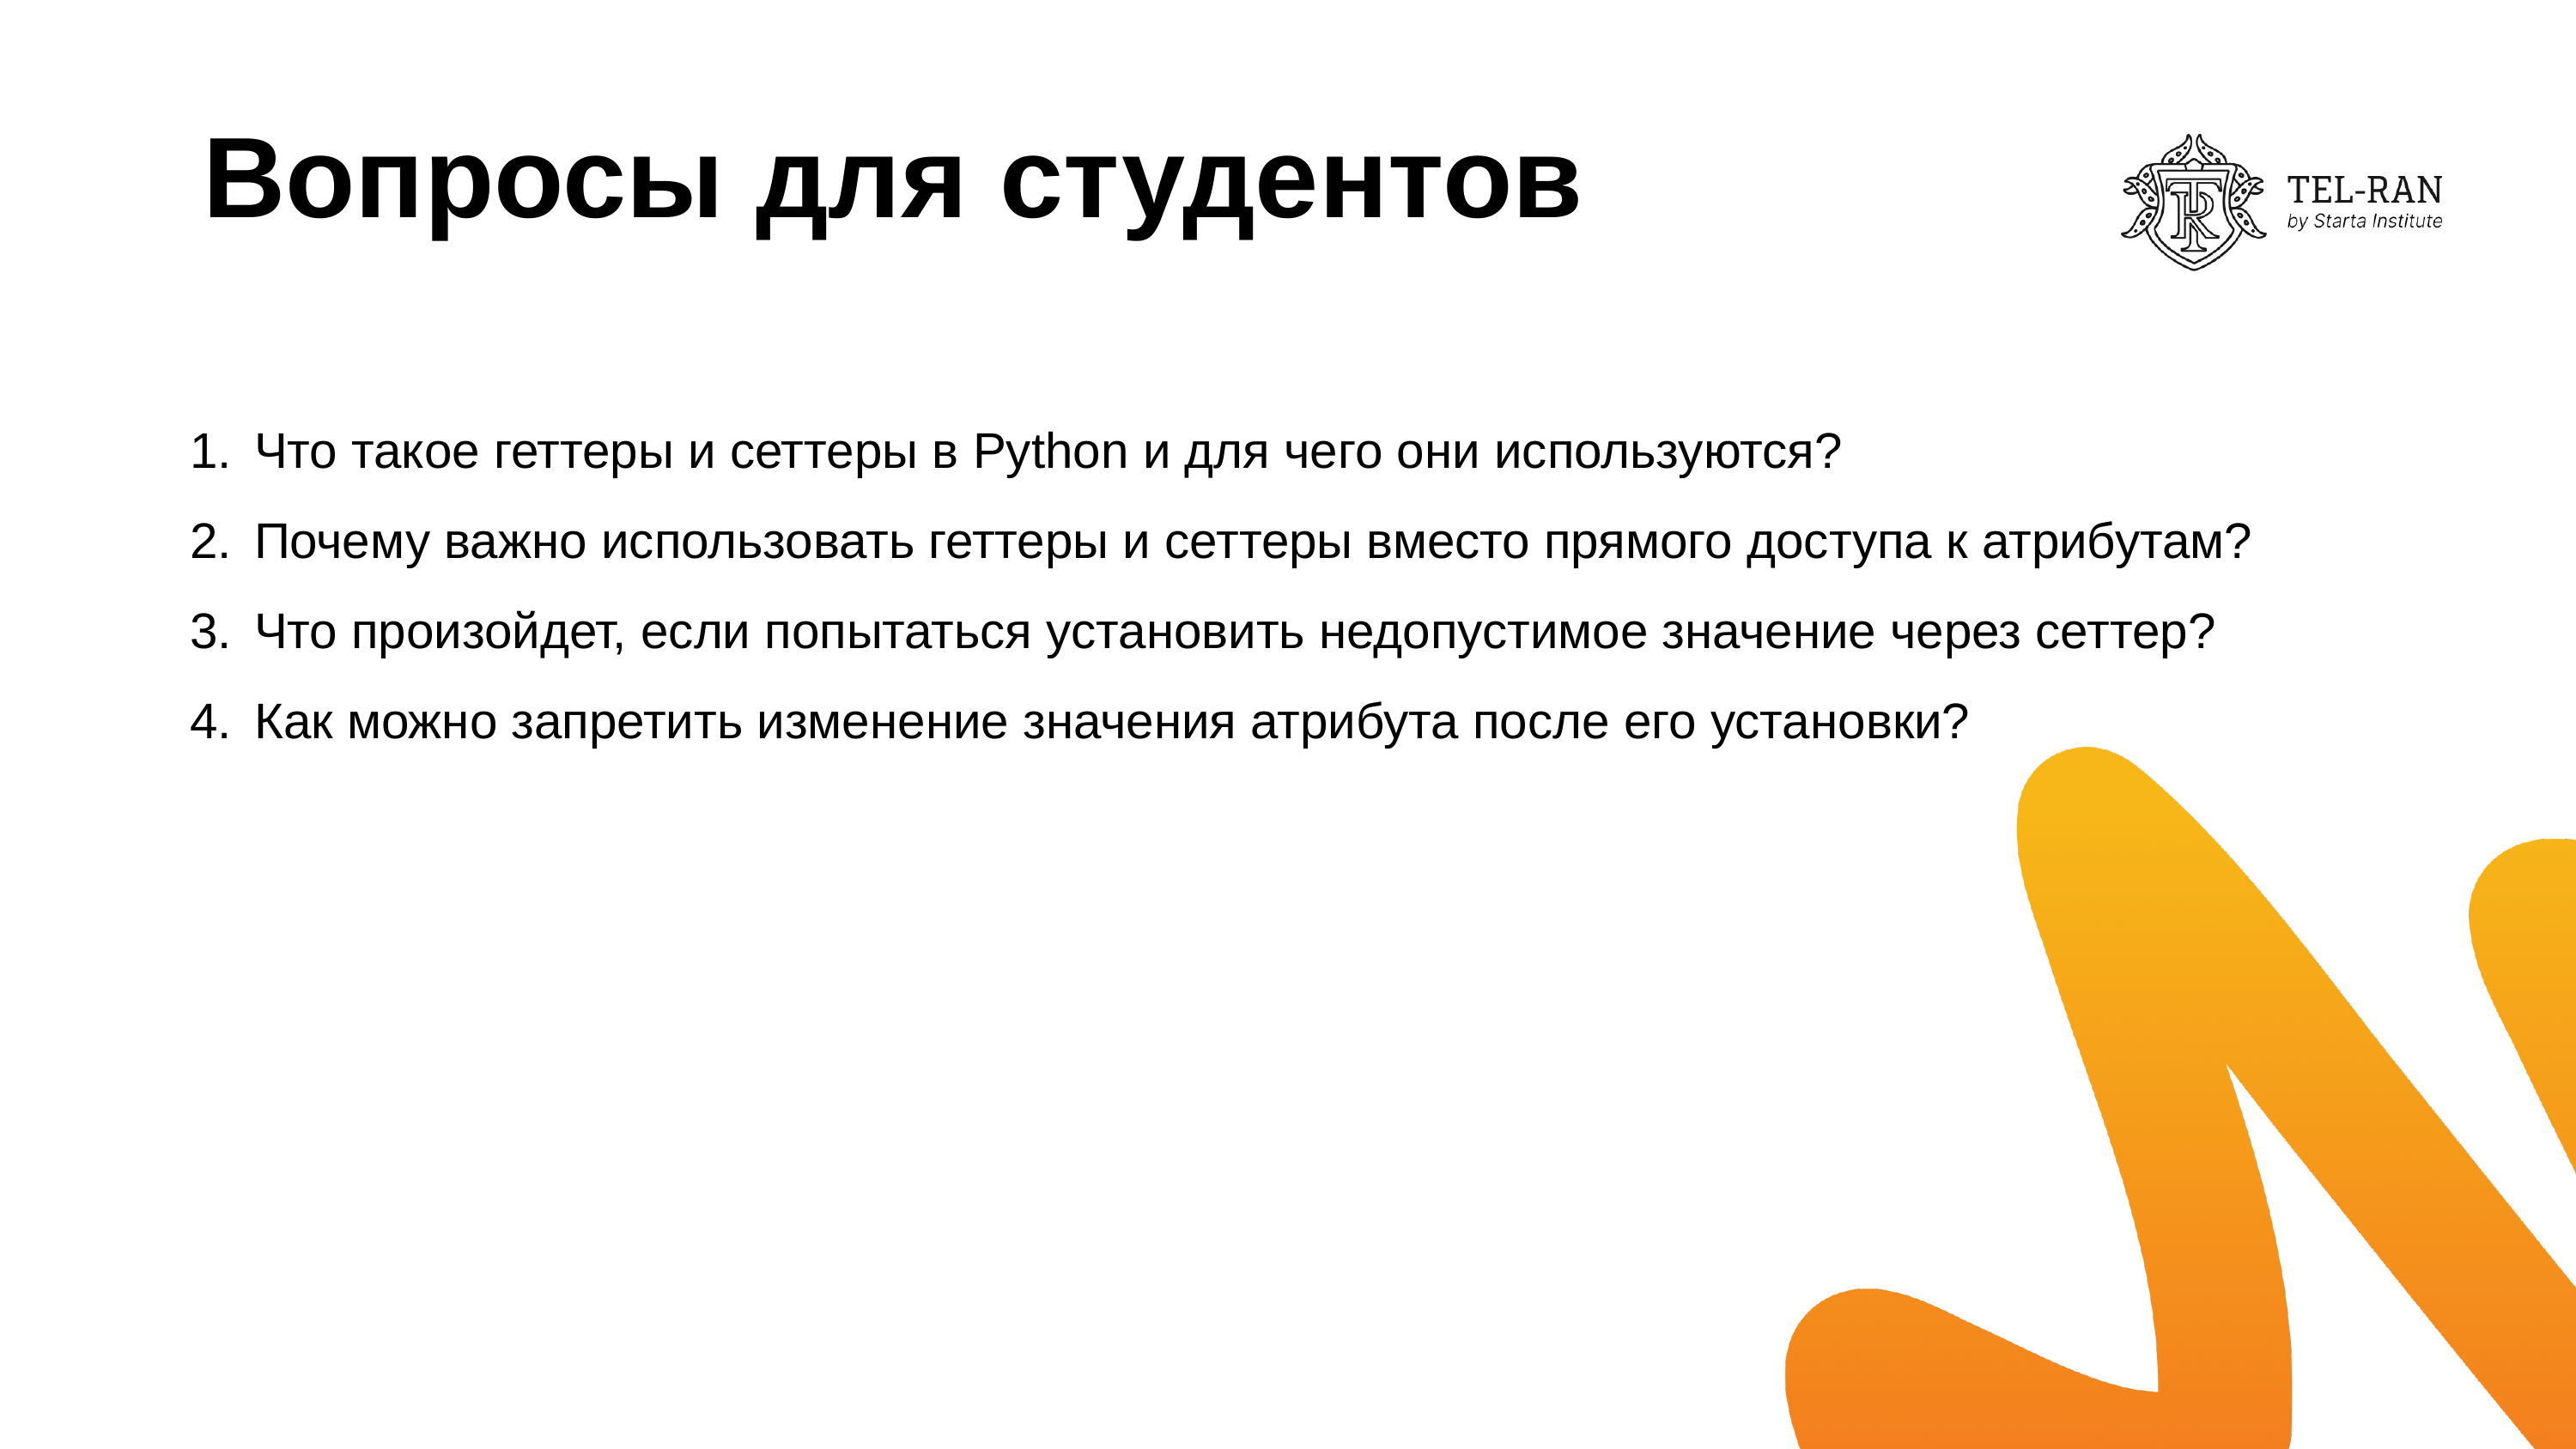

# Вопросы для студентов
Что такое геттеры и сеттеры в Python и для чего они используются?
Почему важно использовать геттеры и сеттеры вместо прямого доступа к атрибутам?
Что произойдет, если попытаться установить недопустимое значение через сеттер?
Как можно запретить изменение значения атрибута после его установки?